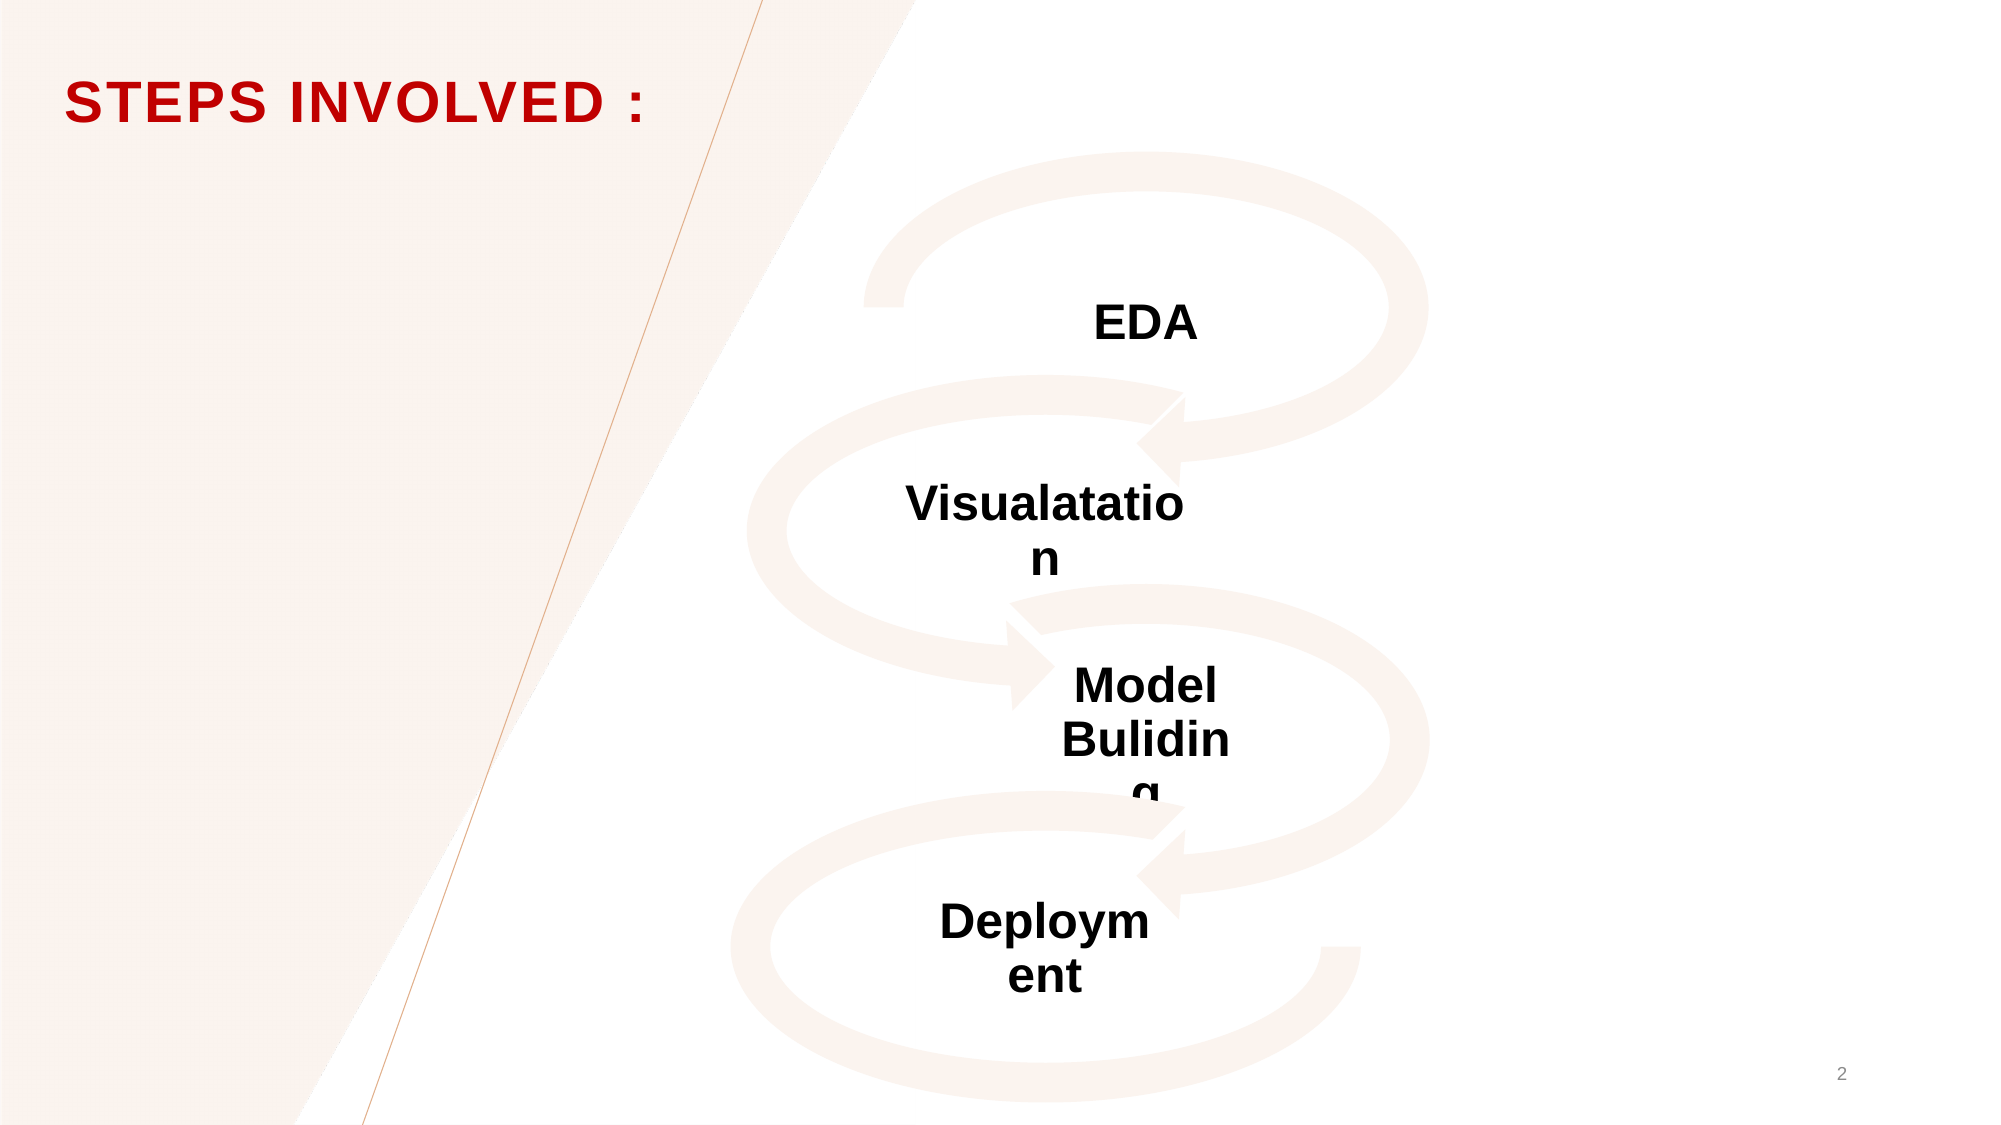

# Steps involved :
EDA
Visualatation
Model Buliding
Deployment
2